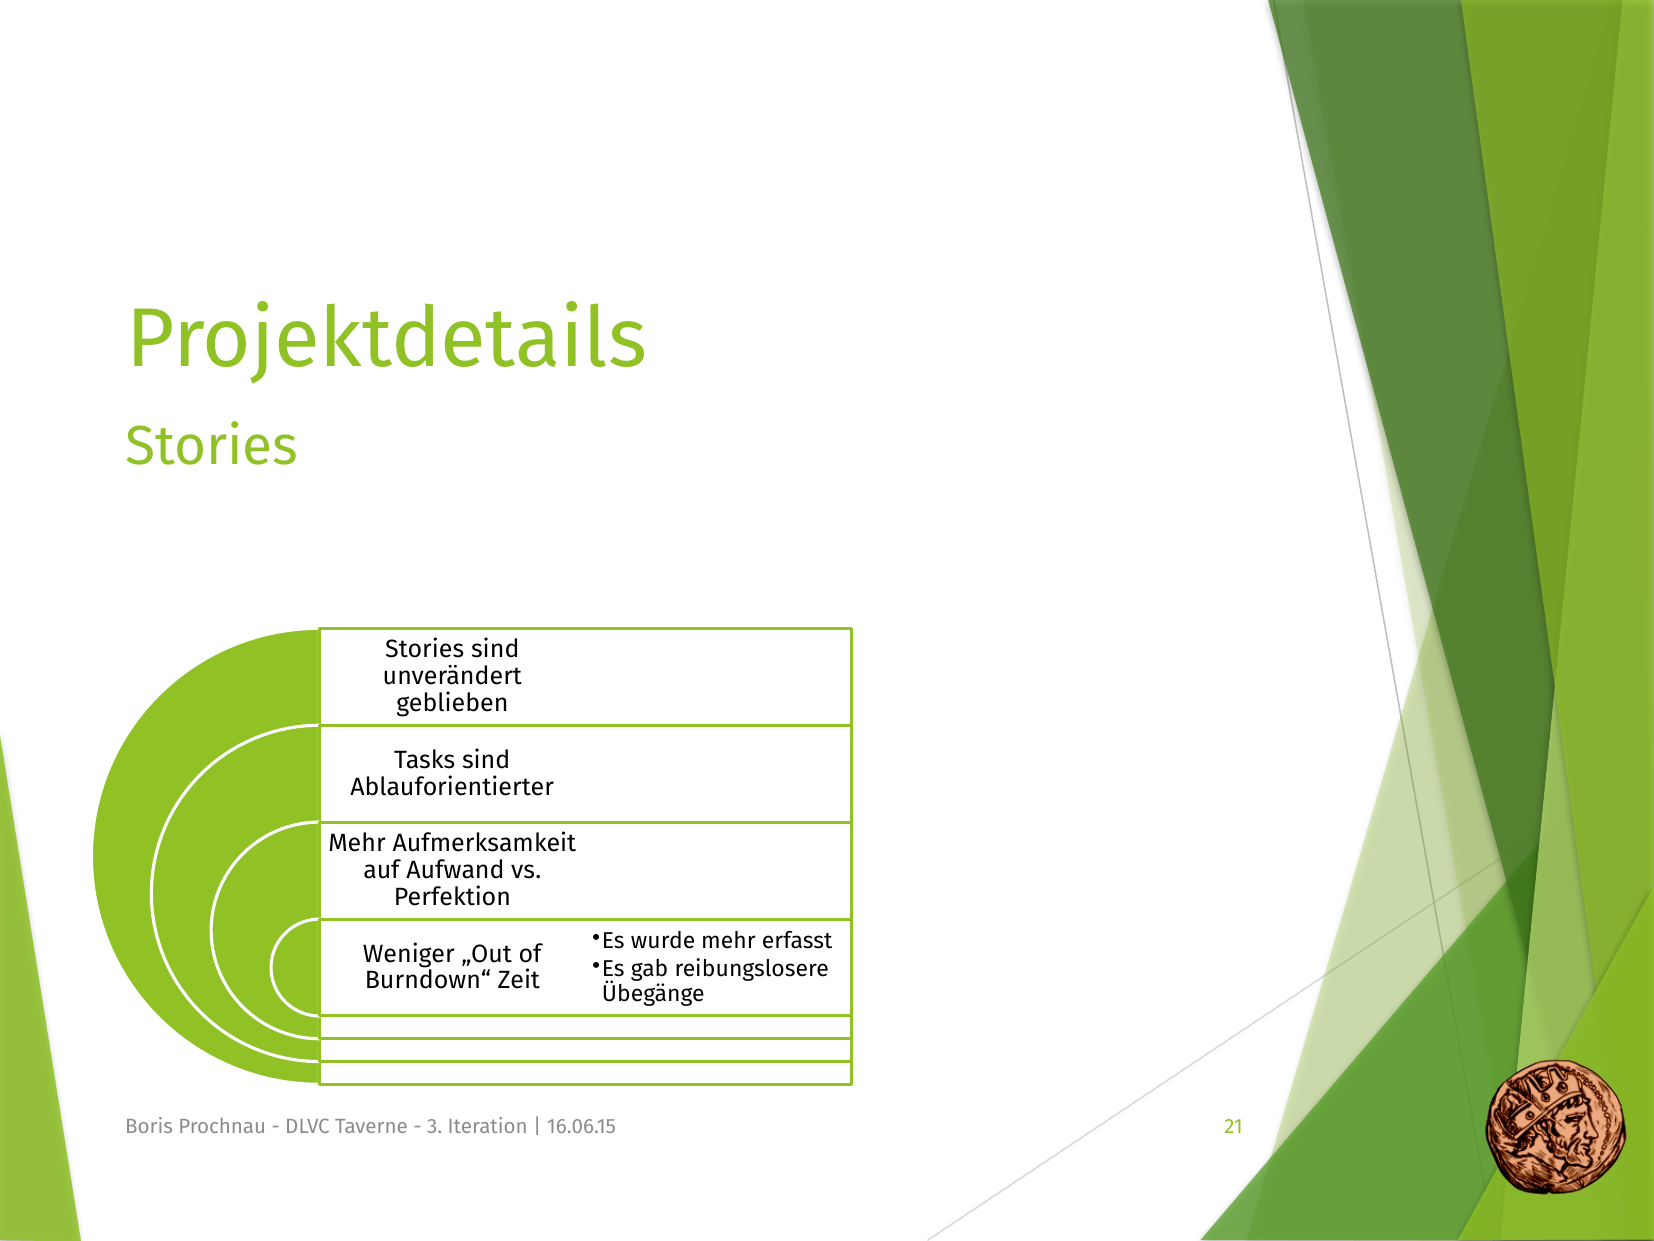

# Projektdetails
Stories
Stories sind unverändert geblieben
Tasks sind Ablauforientierter
Mehr Aufmerksamkeit auf Aufwand vs. Perfektion
Weniger „Out of Burndown“ Zeit
Es wurde mehr erfasst
Es gab reibungslosere Übegänge
Boris Prochnau - DLVC Taverne - 3. Iteration | 16.06.15
21